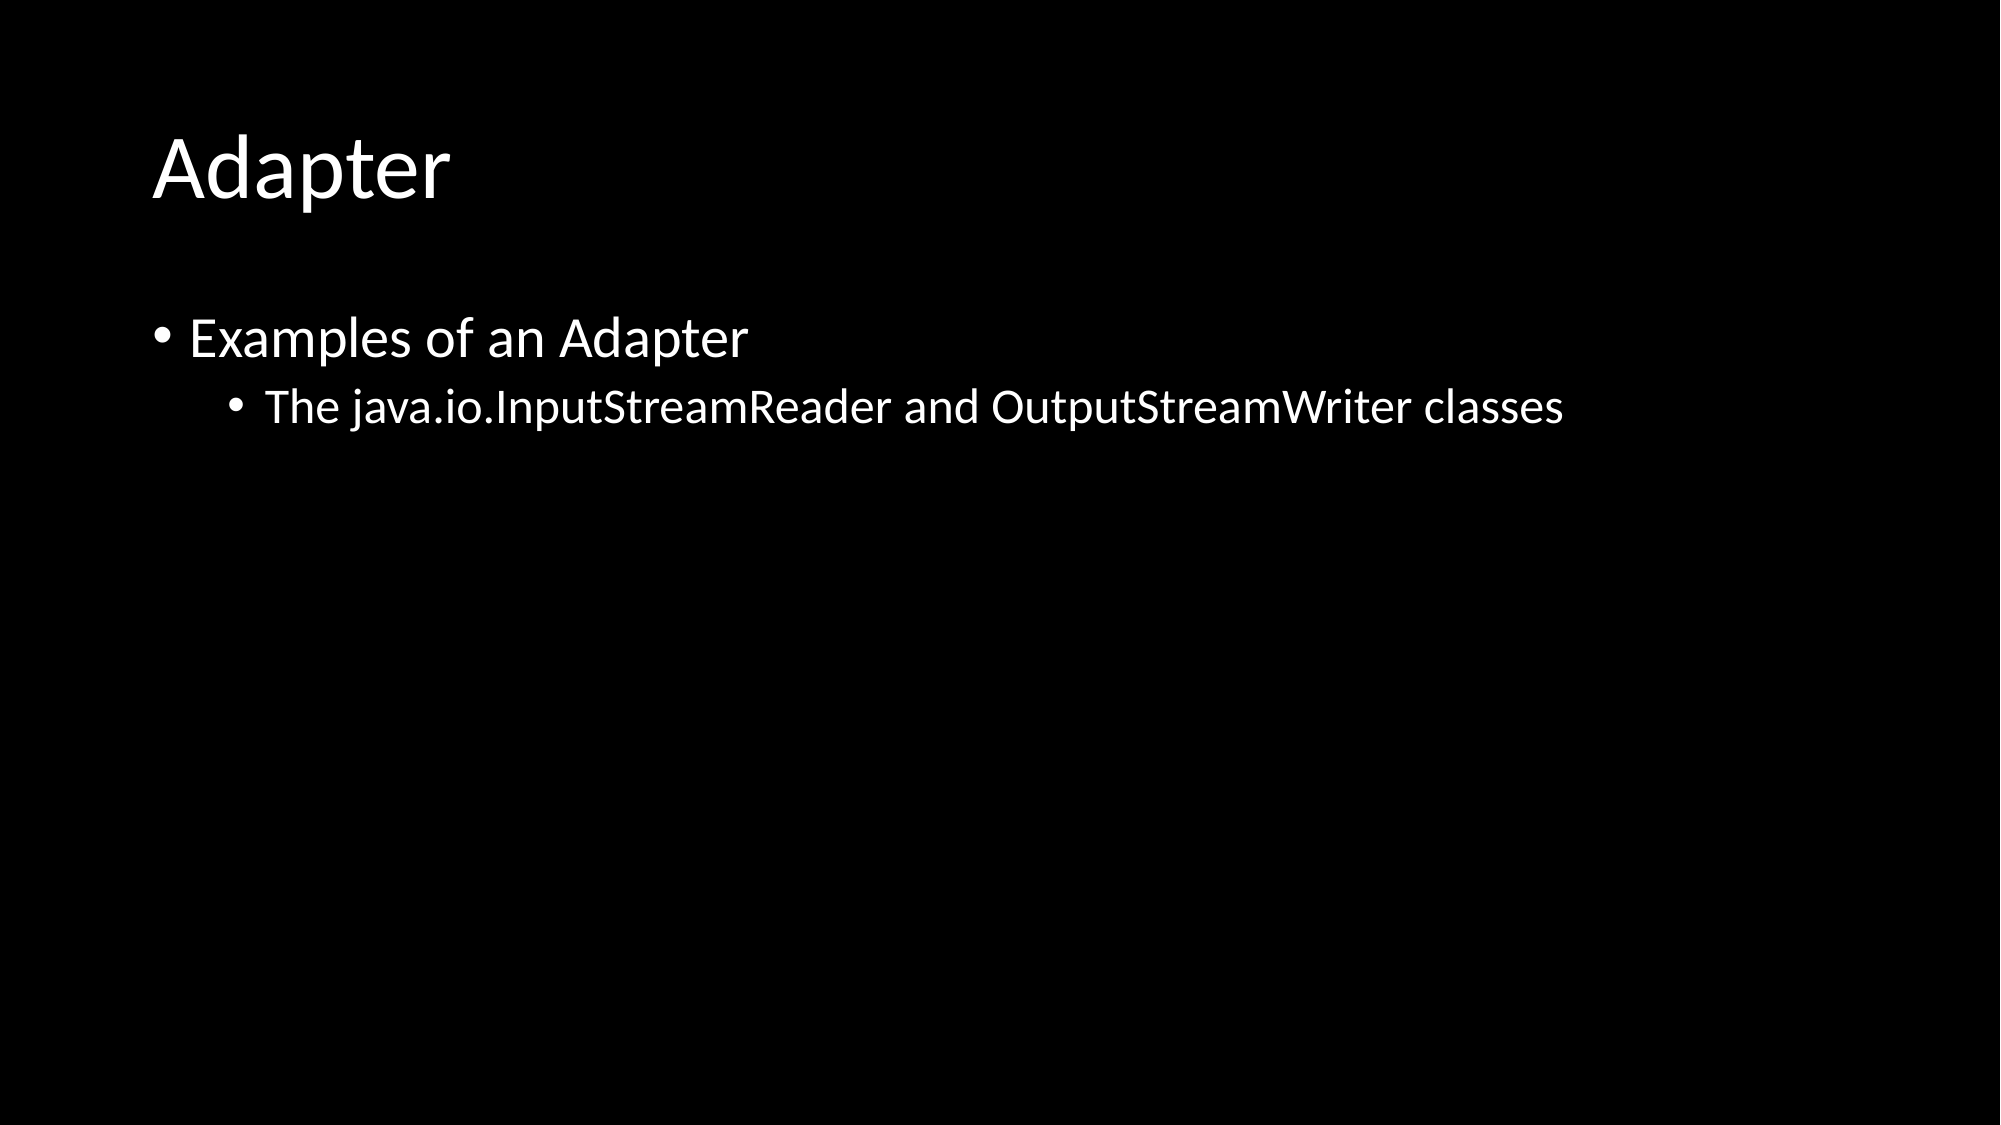

# Adapter
Examples of an Adapter
The java.io.InputStreamReader and OutputStreamWriter classes